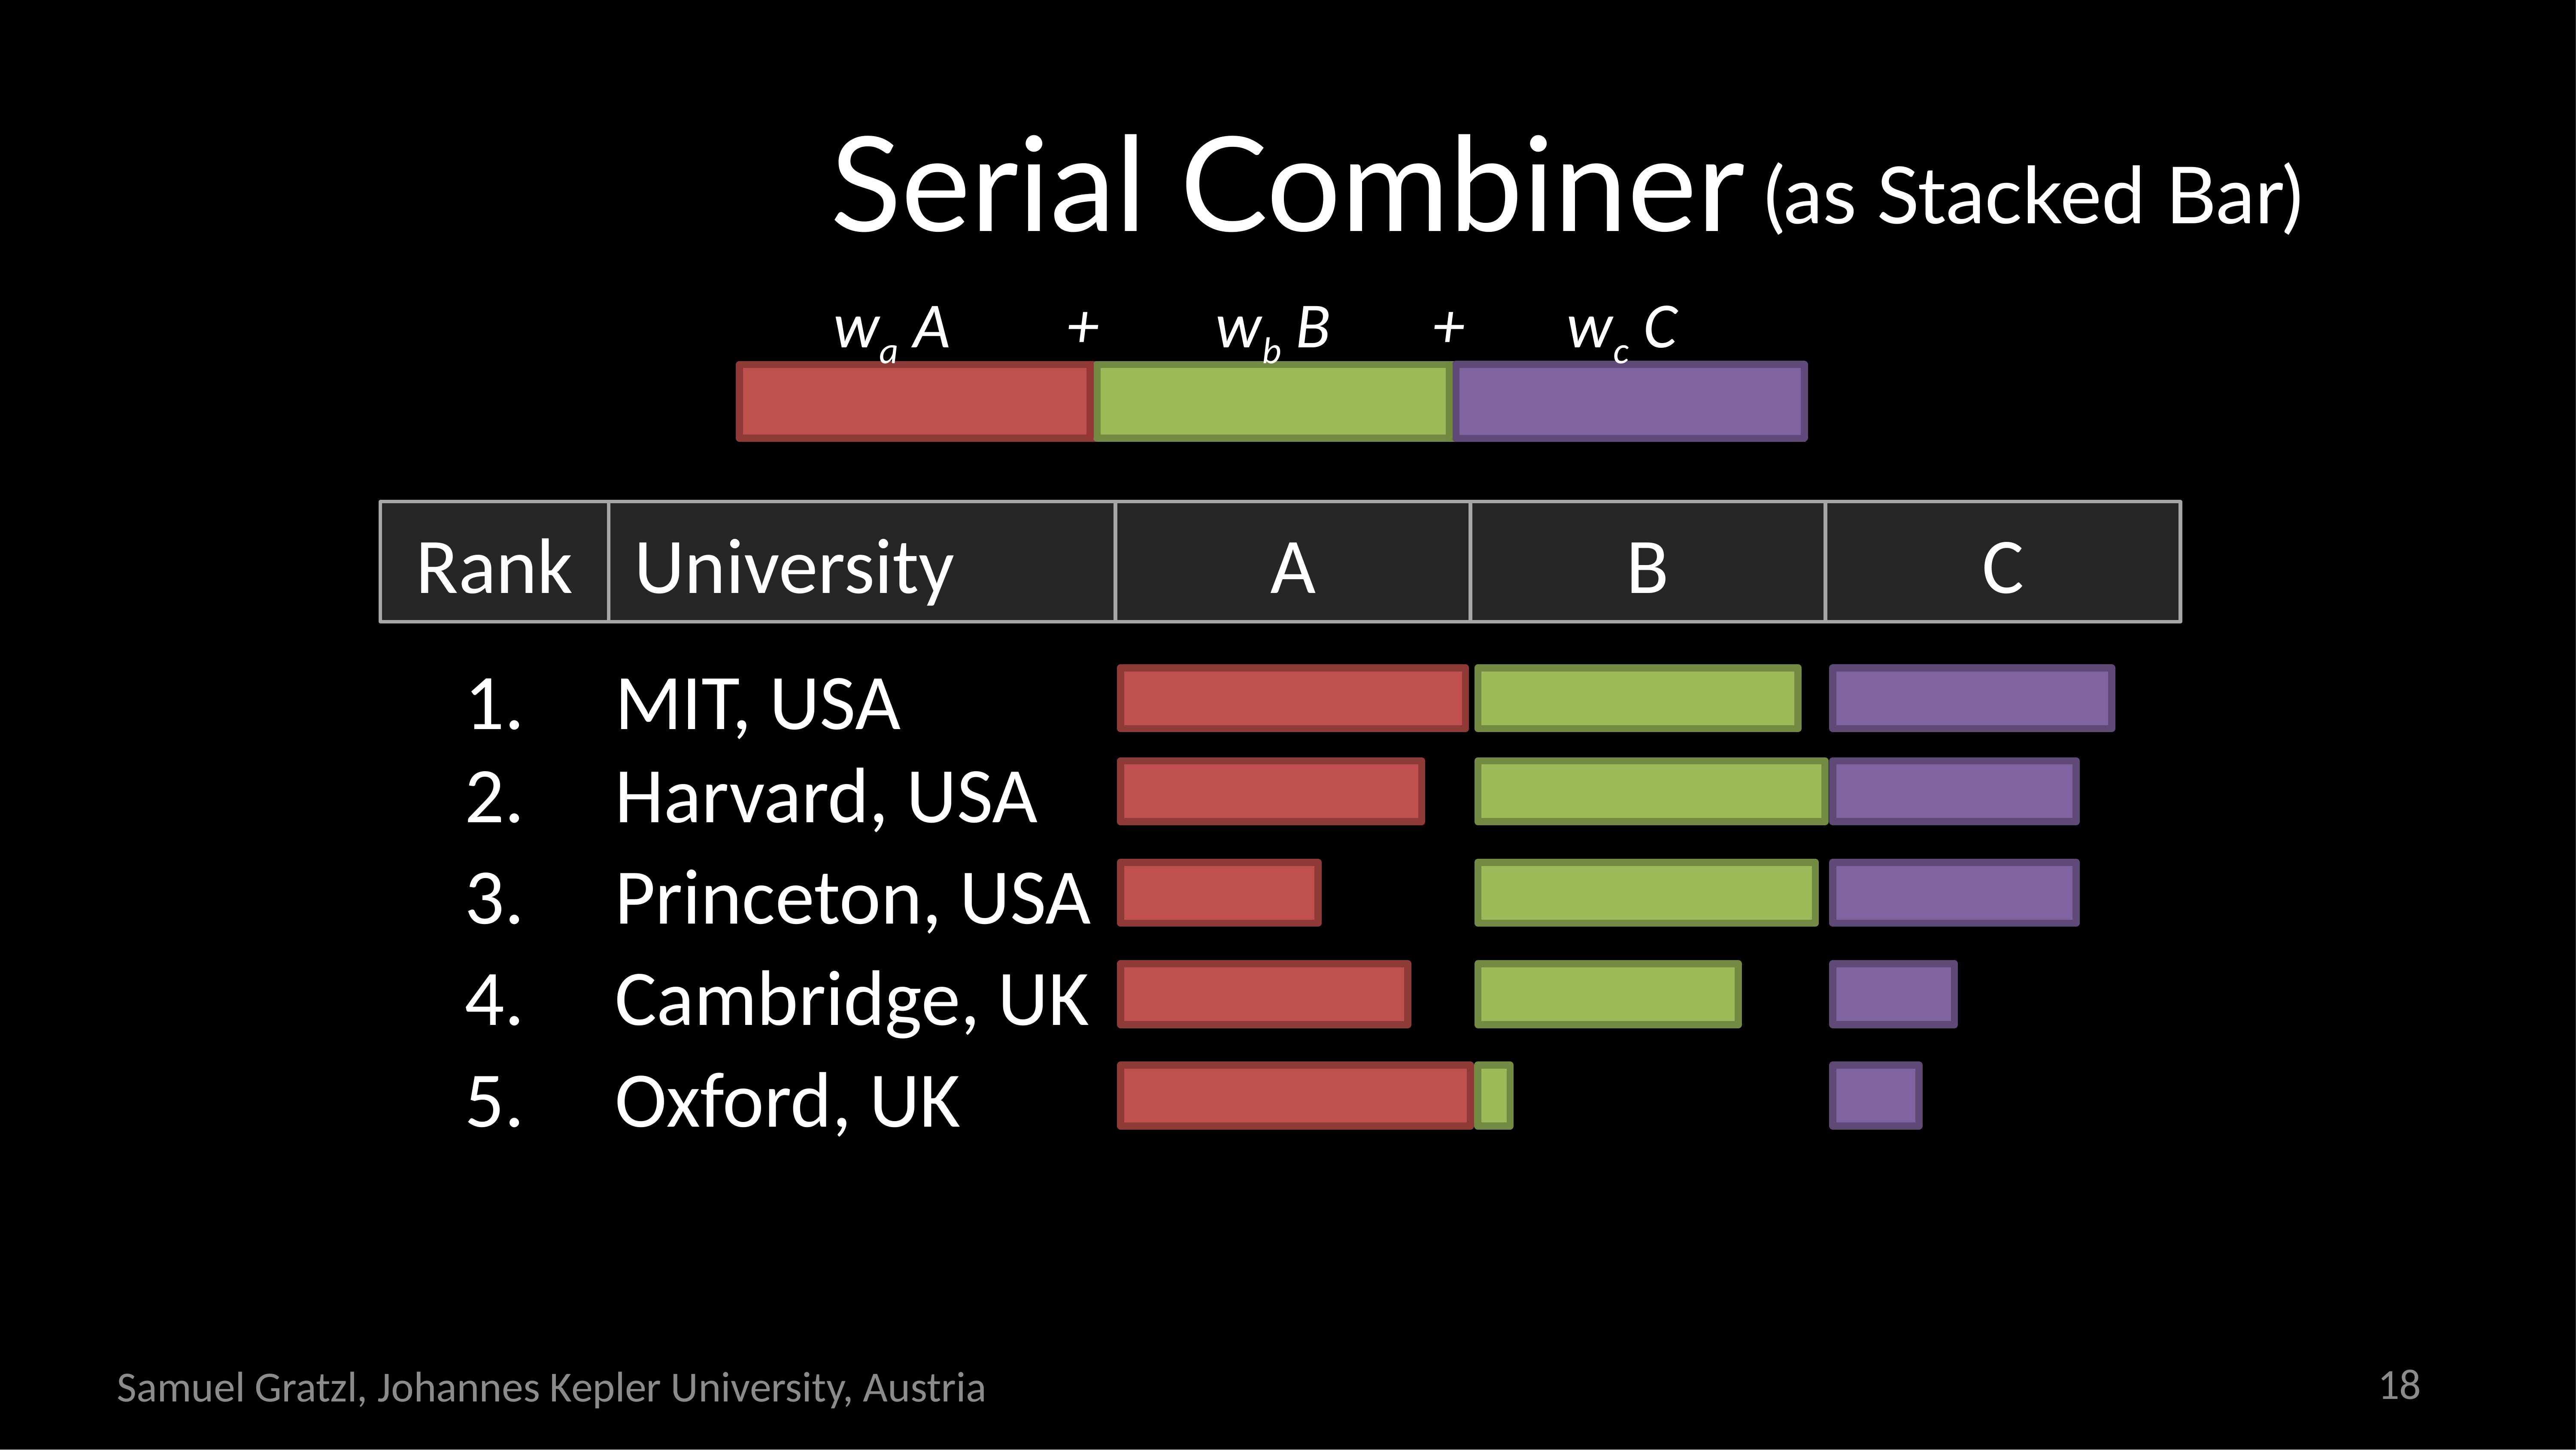

# Serial Combiner
(as Stacked Bar)
      wa A        +        wb B       +       wc C

Rank
University
A
B
C
1.
MIT, USA

2.
Harvard, USA

3.
Princeton, USA

4.
Cambridge, UK

5.
Oxford, UK

18
Samuel Gratzl, Johannes Kepler University, Austria